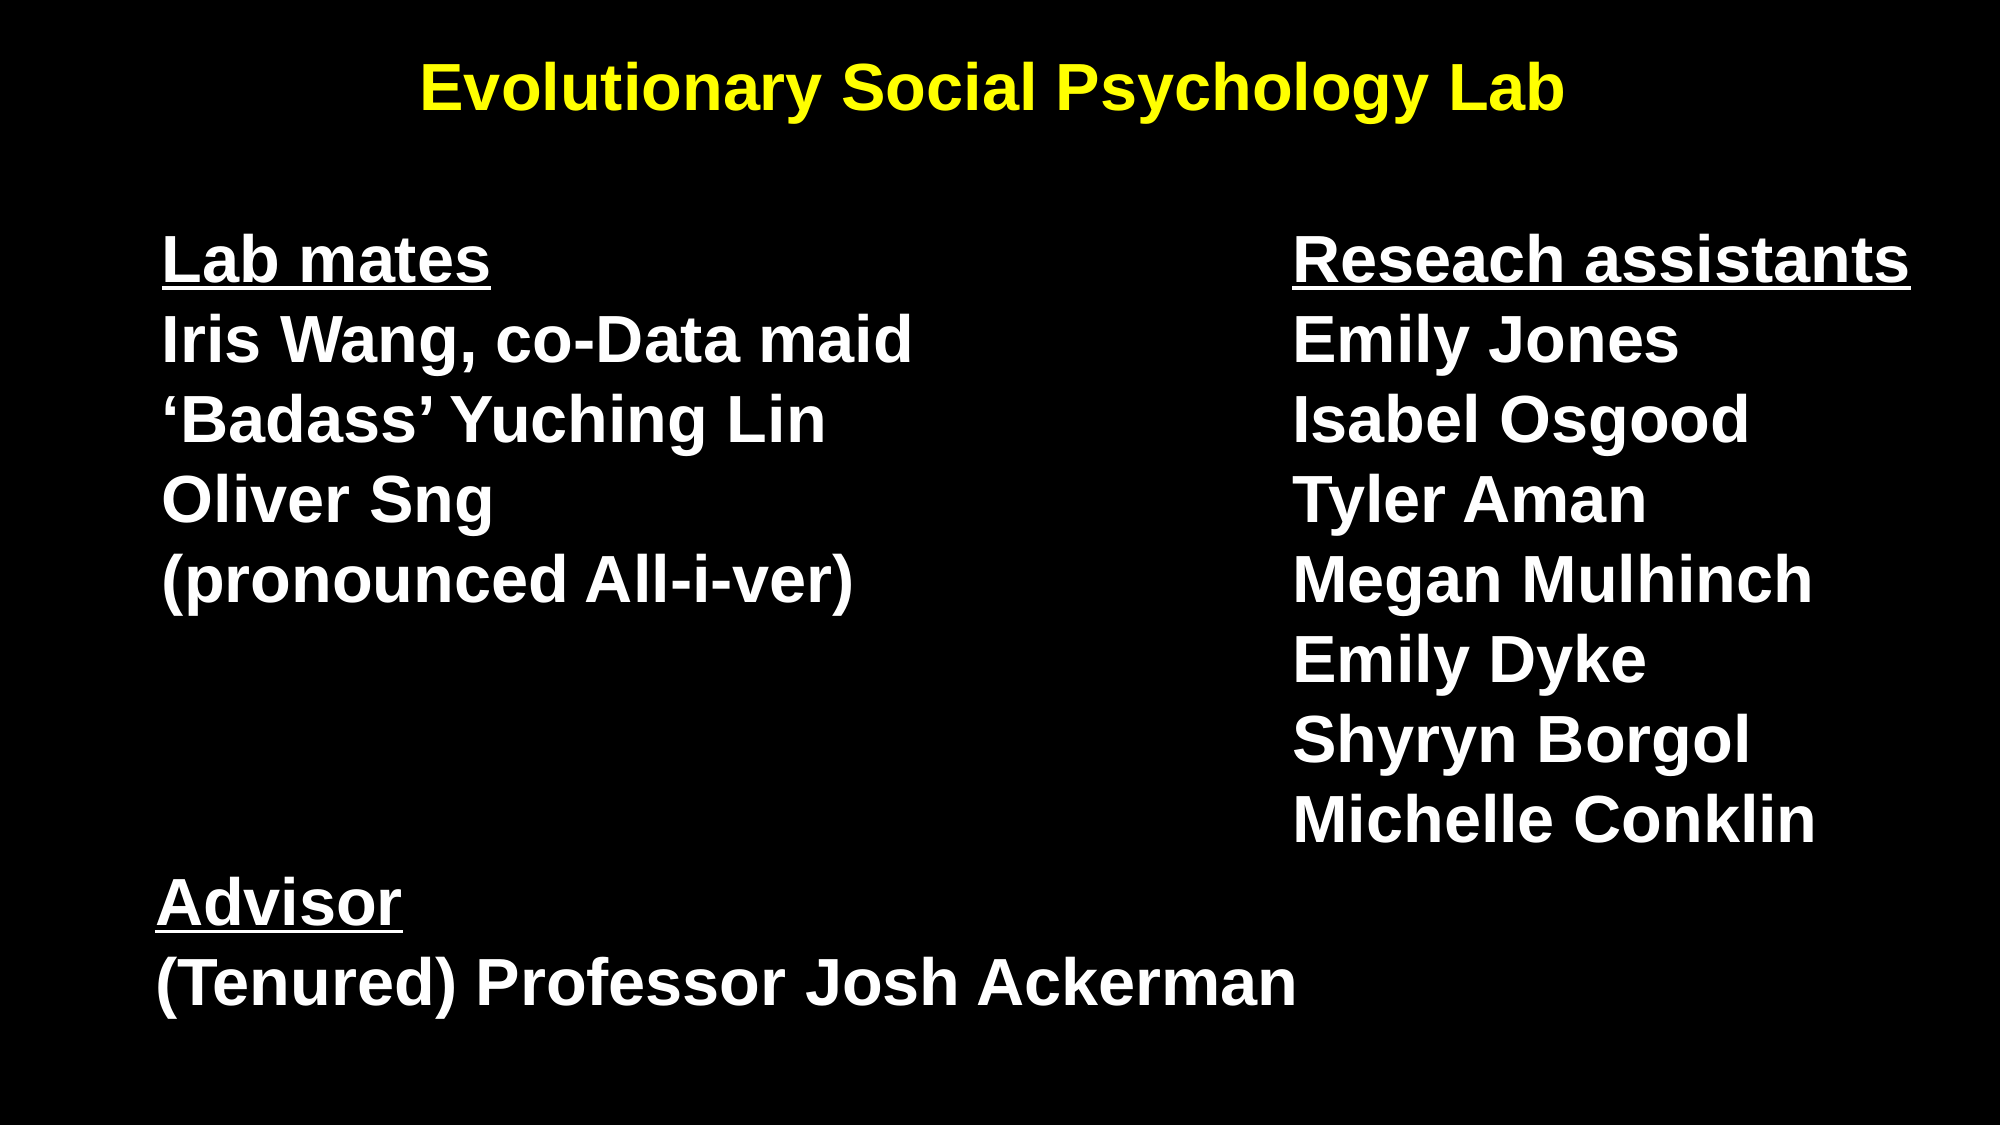

Evolutionary Social Psychology Lab
Lab mates
Iris Wang, co-Data maid
‘Badass’ Yuching Lin
Oliver Sng
(pronounced All-i-ver)
Reseach assistants
Emily Jones
Isabel Osgood
Tyler Aman
Megan Mulhinch
Emily Dyke
Shyryn Borgol
Michelle Conklin
Advisor
(Tenured) Professor Josh Ackerman